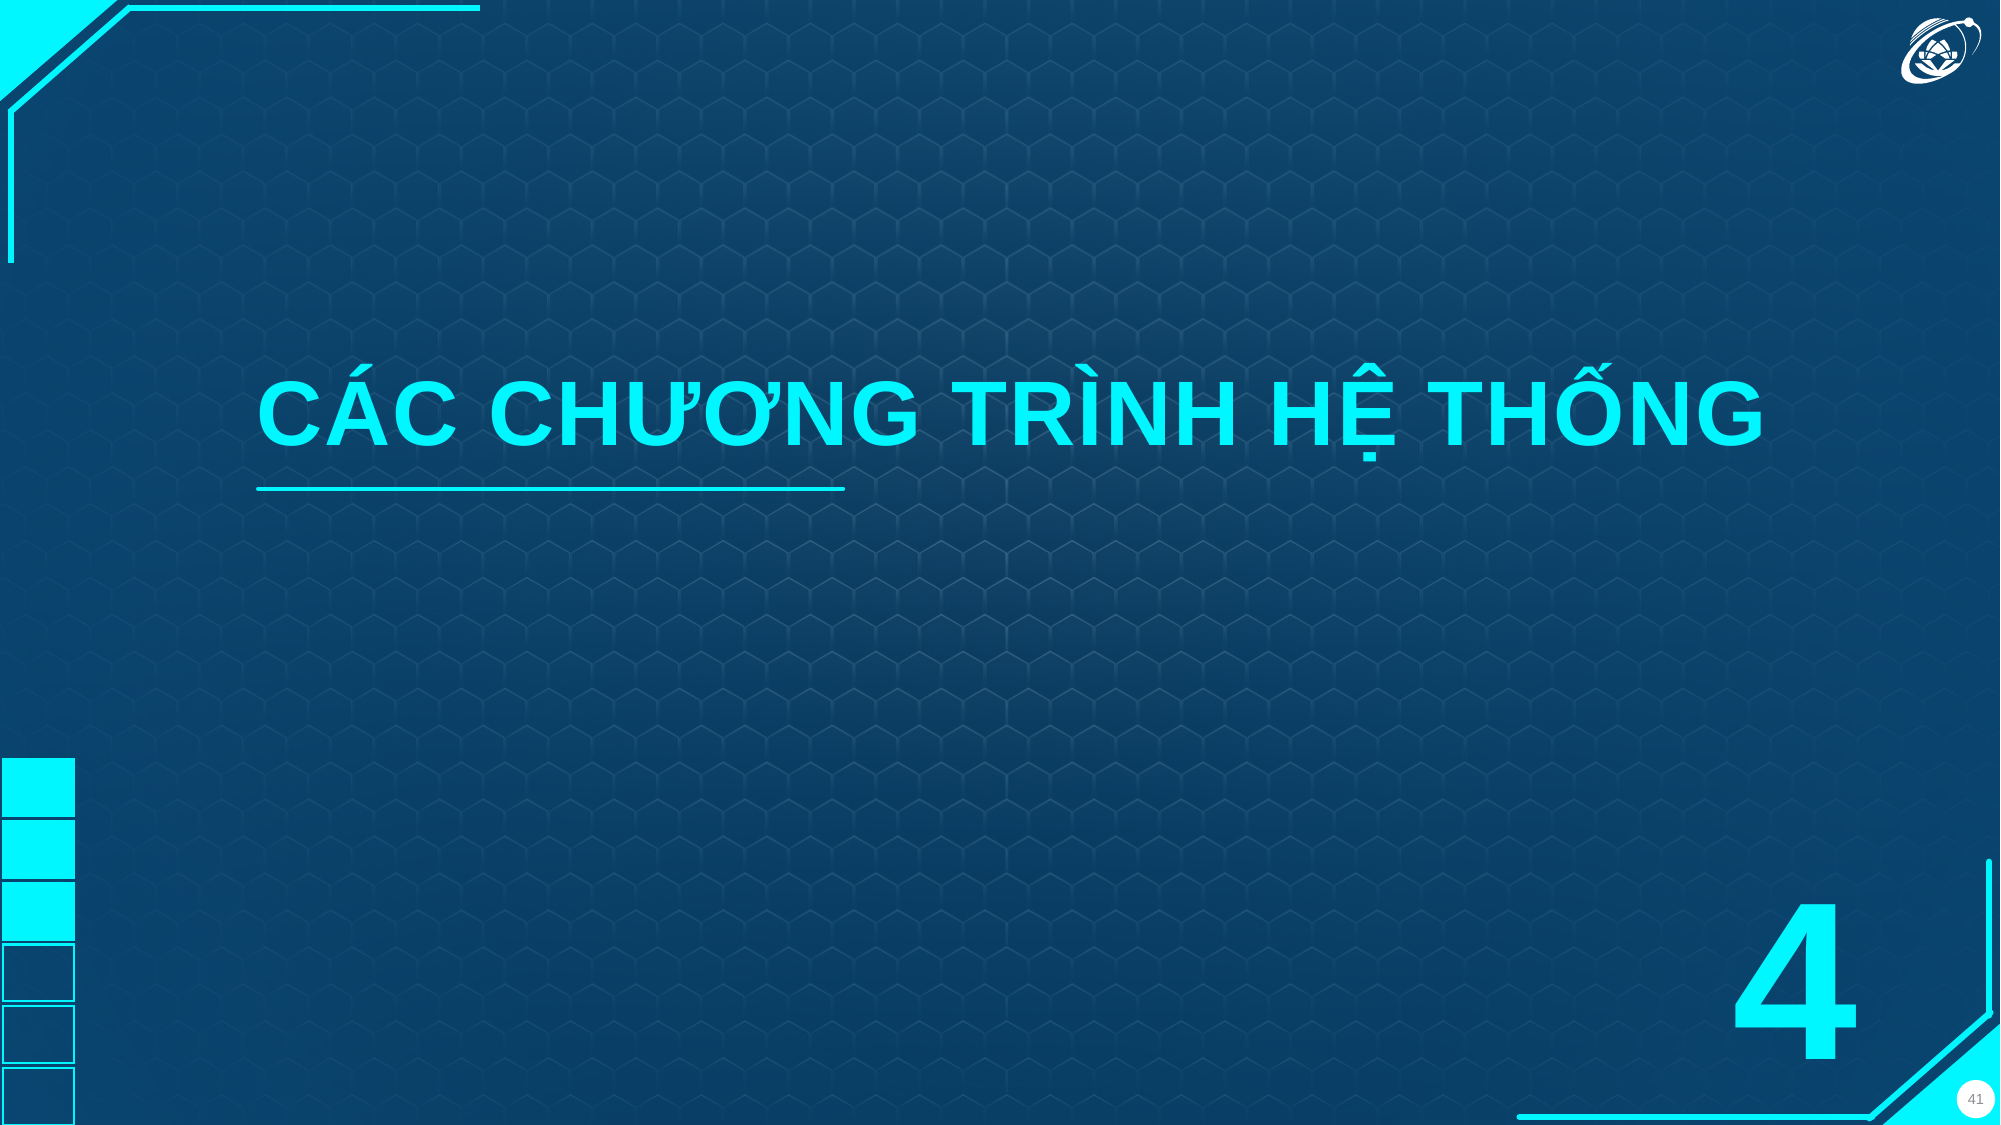

CÁC CHƯƠNG TRÌNH HỆ THỐNG

4
41